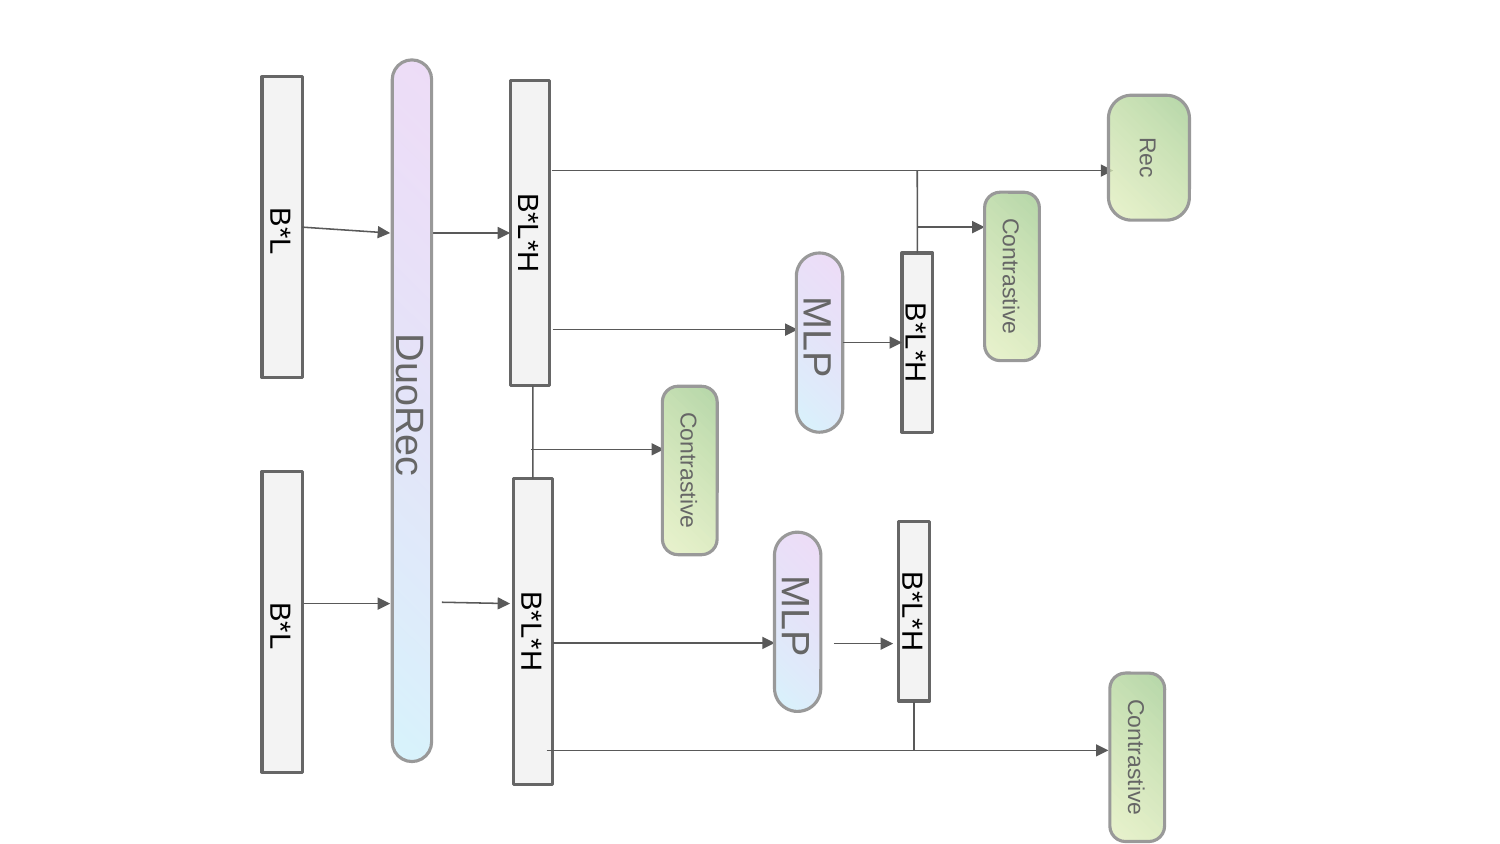

Rec
 B*L
B*L*H
Contrastive
MLP
B*L*H
DuoRec
Contrastive
B*L*H
MLP
 B*L
B*L*H
Contrastive